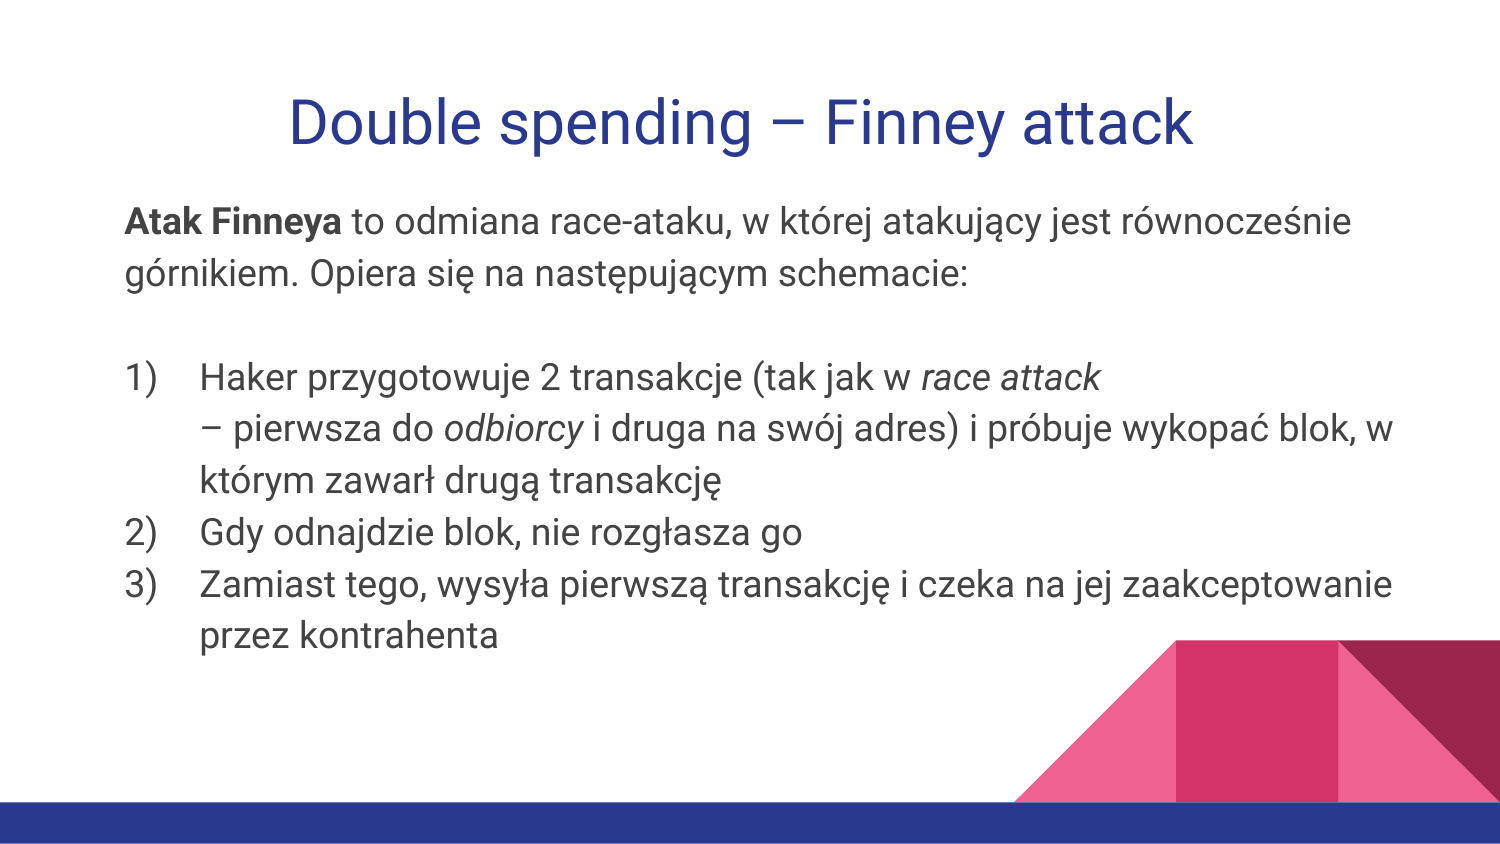

# Double spending – Finney attack
Atak Finneya to odmiana race-ataku, w której atakujący jest równocześnie górnikiem. Opiera się na następującym schemacie:

Haker przygotowuje 2 transakcje (tak jak w race attack
– pierwsza do odbiorcy i druga na swój adres) i próbuje wykopać blok, w którym zawarł drugą transakcję
Gdy odnajdzie blok, nie rozgłasza go
Zamiast tego, wysyła pierwszą transakcję i czeka na jej zaakceptowanie przez kontrahenta